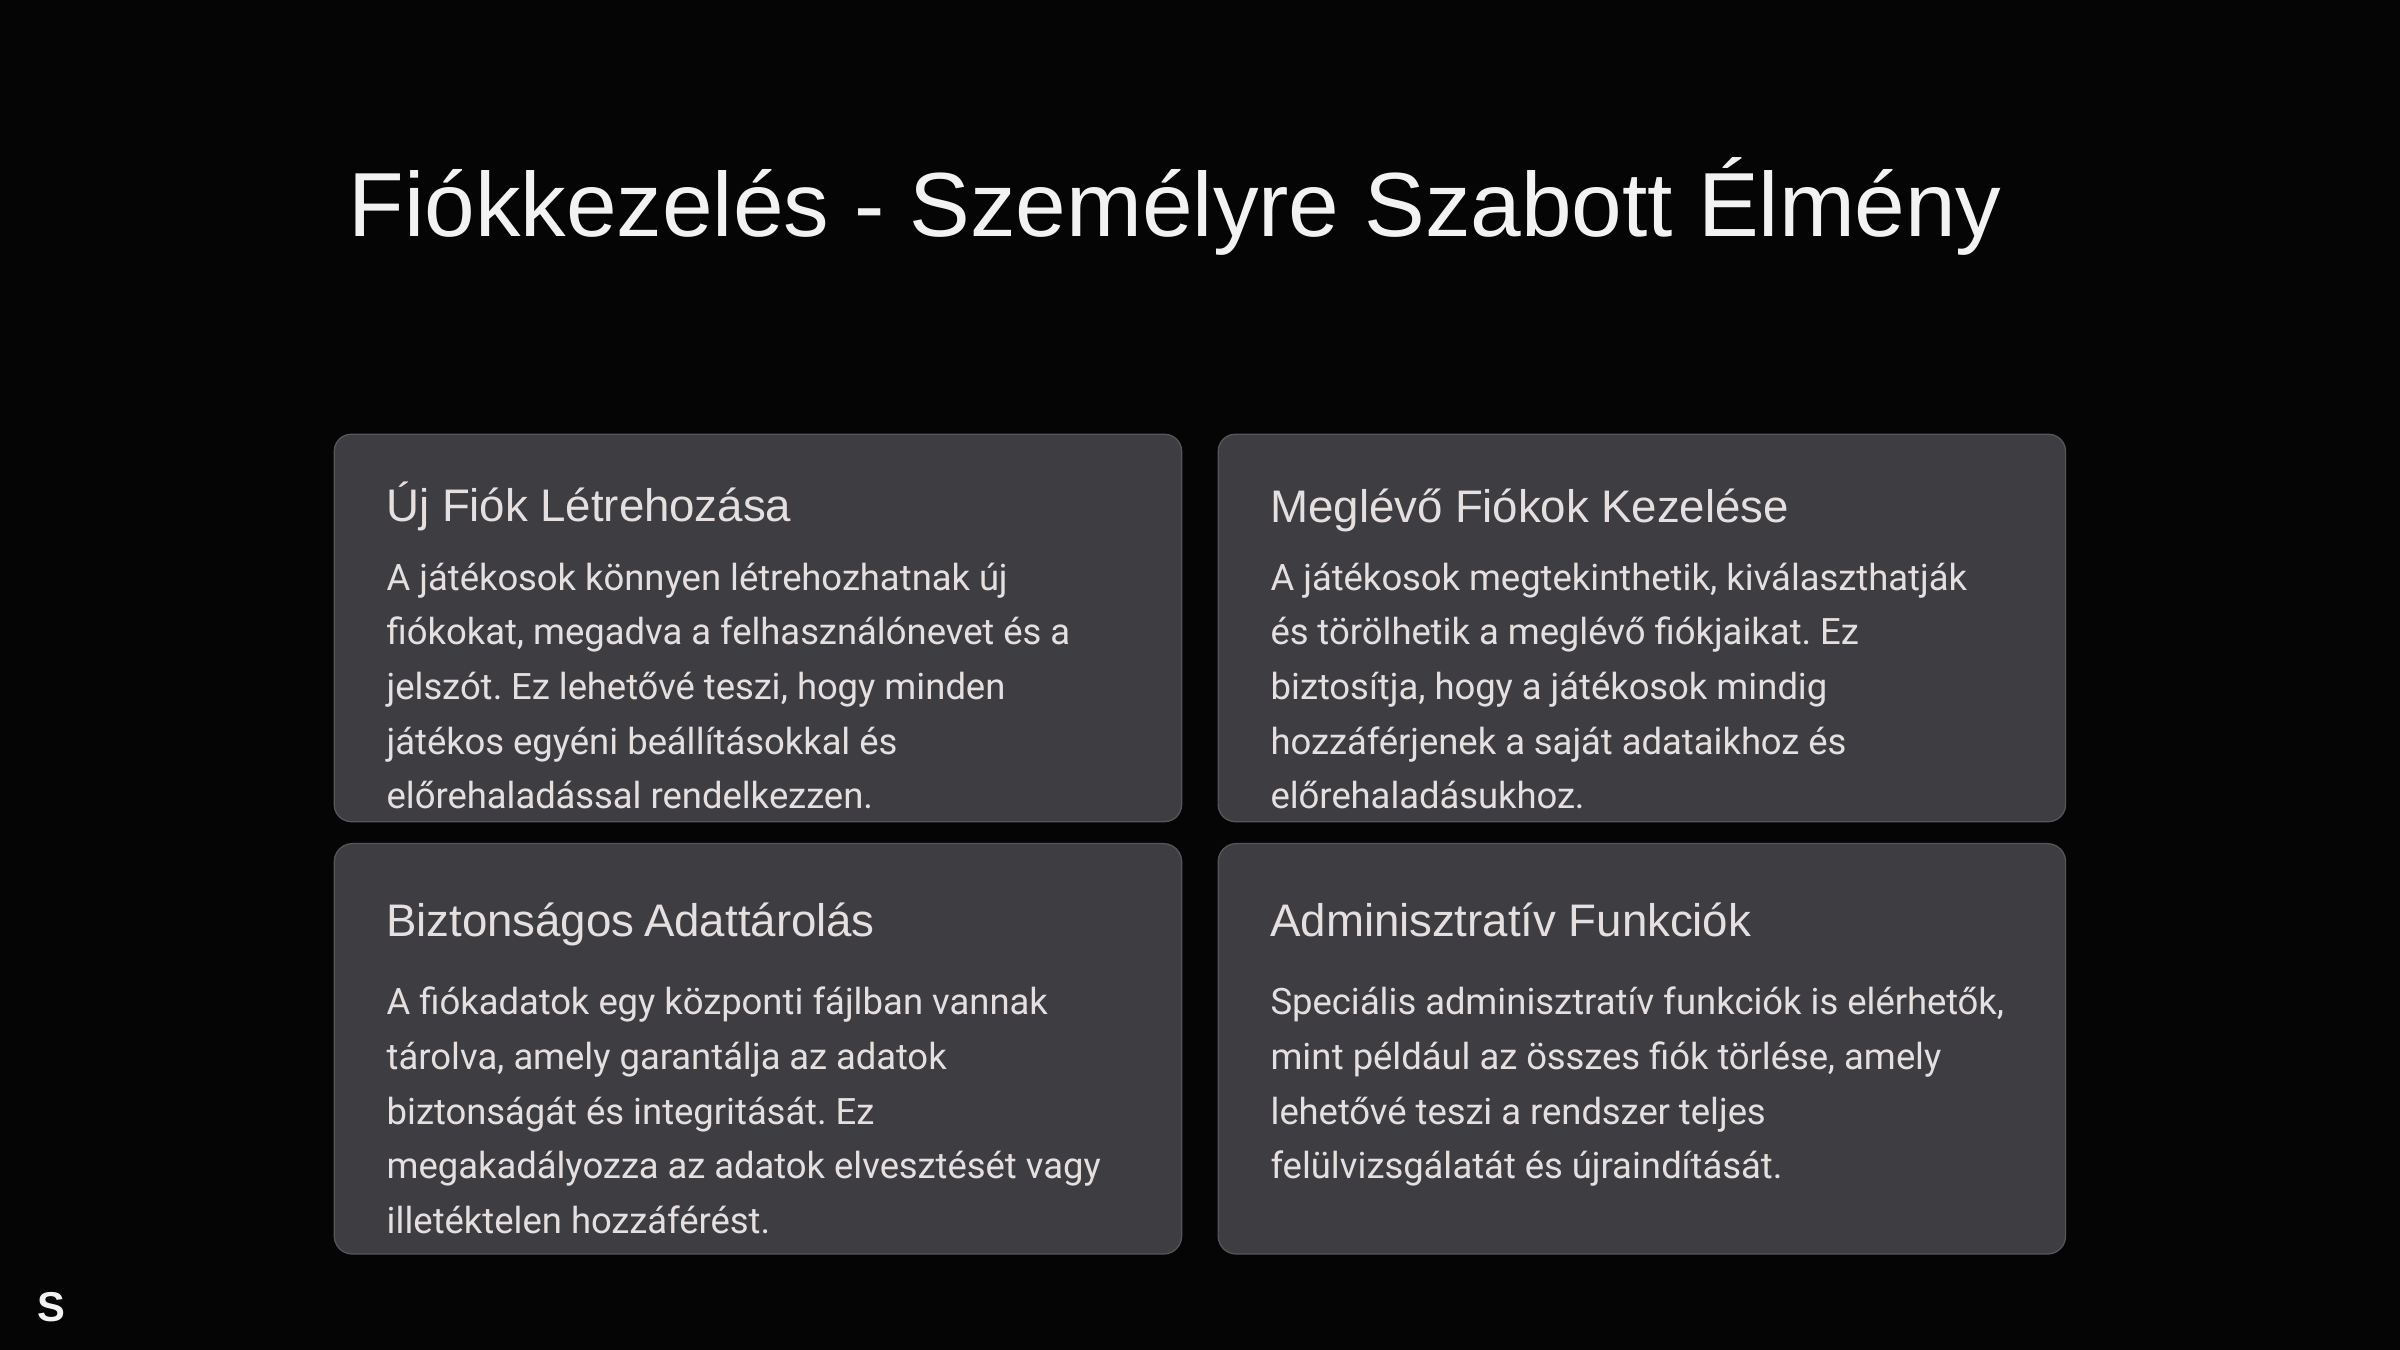

Fiókkezelés - Személyre Szabott Élmény

Új Fiók Létrehozása
Meglévő Fiókok Kezelése
A játékosok könnyen létrehozhatnak új fiókokat, megadva a felhasználónevet és a jelszót. Ez lehetővé teszi, hogy minden játékos egyéni beállításokkal és előrehaladással rendelkezzen.
A játékosok megtekinthetik, kiválaszthatják és törölhetik a meglévő fiókjaikat. Ez biztosítja, hogy a játékosok mindig hozzáférjenek a saját adataikhoz és előrehaladásukhoz.

Biztonságos Adattárolás
Adminisztratív Funkciók
A fiókadatok egy központi fájlban vannak tárolva, amely garantálja az adatok biztonságát és integritását. Ez megakadályozza az adatok elvesztését vagy illetéktelen hozzáférést.
Speciális adminisztratív funkciók is elérhetők, mint például az összes fiók törlése, amely lehetővé teszi a rendszer teljes felülvizsgálatát és újraindítását.
SL